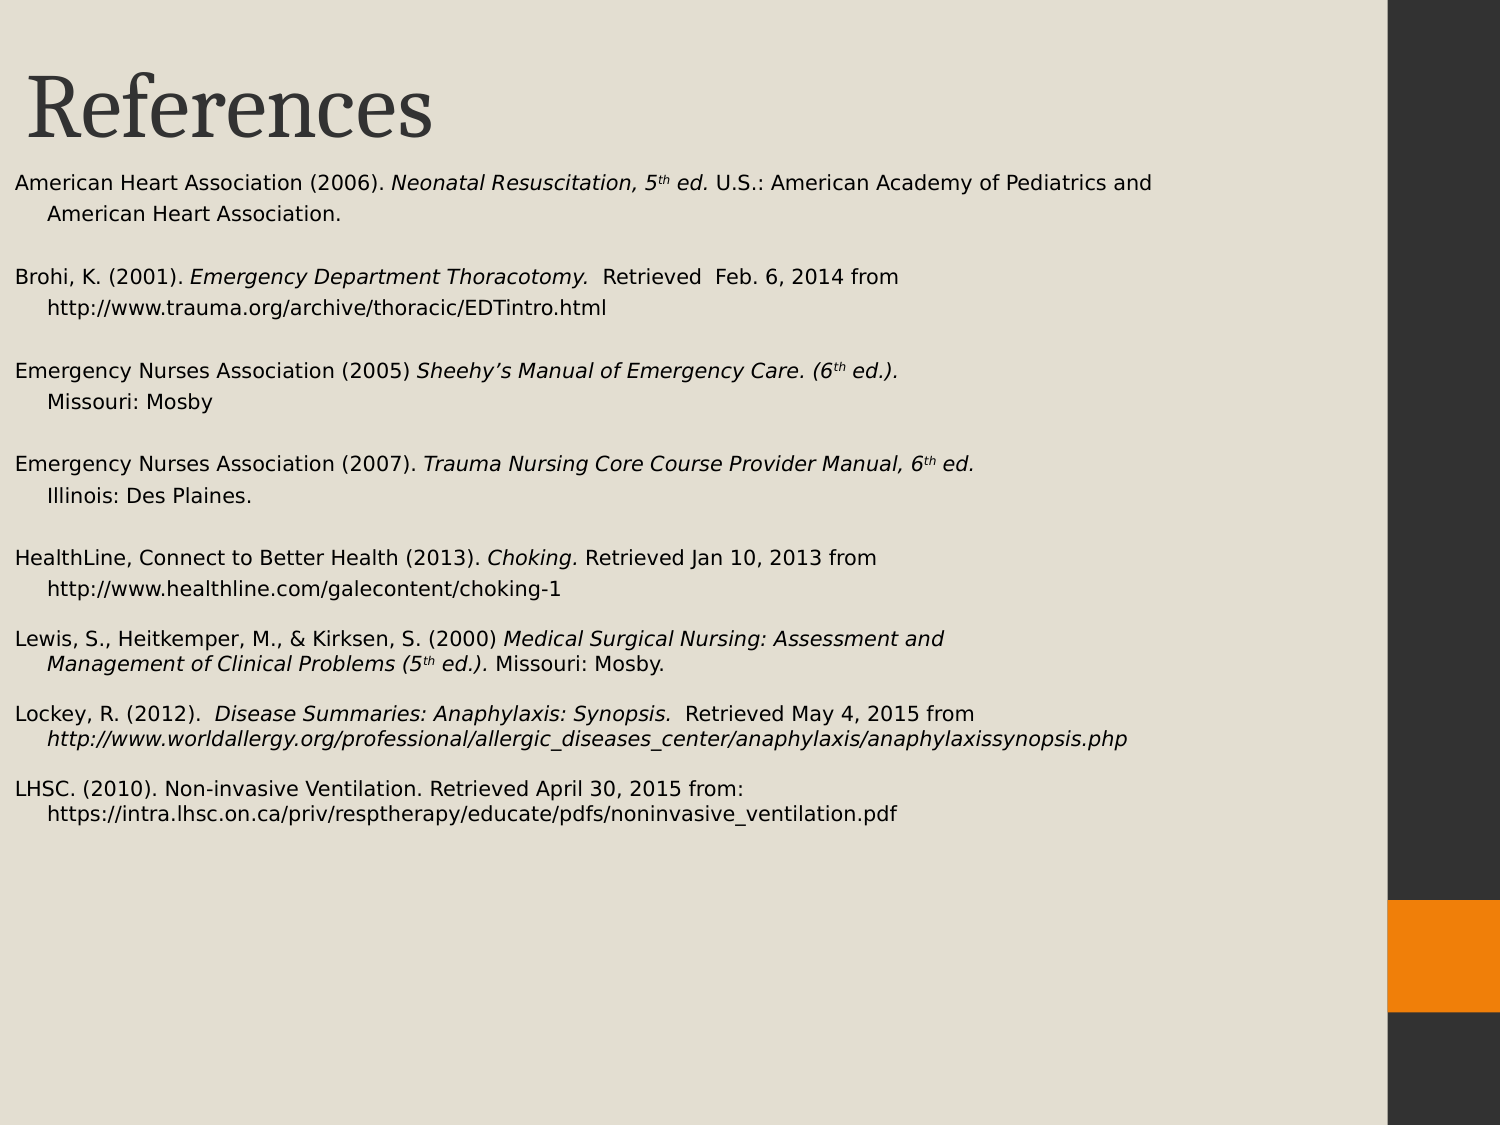

# References
American Heart Association (2006). Neonatal Resuscitation, 5th ed. U.S.: American Academy of Pediatrics and
     American Heart Association.

Brohi, K. (2001). Emergency Department Thoracotomy.  Retrieved  Feb. 6, 2014 from
     http://www.trauma.org/archive/thoracic/EDTintro.html

Emergency Nurses Association (2005) Sheehy’s Manual of Emergency Care. (6th ed.).
     Missouri: Mosby

Emergency Nurses Association (2007). Trauma Nursing Core Course Provider Manual, 6th ed.
     Illinois: Des Plaines.

HealthLine, Connect to Better Health (2013). Choking. Retrieved Jan 10, 2013 from
     http://www.healthline.com/galecontent/choking-1

Lewis, S., Heitkemper, M., & Kirksen, S. (2000) Medical Surgical Nursing: Assessment and
     Management of Clinical Problems (5th ed.). Missouri: Mosby.

Lockey, R. (2012).  Disease Summaries: Anaphylaxis: Synopsis.  Retrieved May 4, 2015 from
     http://www.worldallergy.org/professional/allergic_diseases_center/anaphylaxis/anaphylaxissynopsis.php

LHSC. (2010). Non-invasive Ventilation. Retrieved April 30, 2015 from:
     https://intra.lhsc.on.ca/priv/resptherapy/educate/pdfs/noninvasive_ventilation.pdf

City Wide Orientation, June, 2015